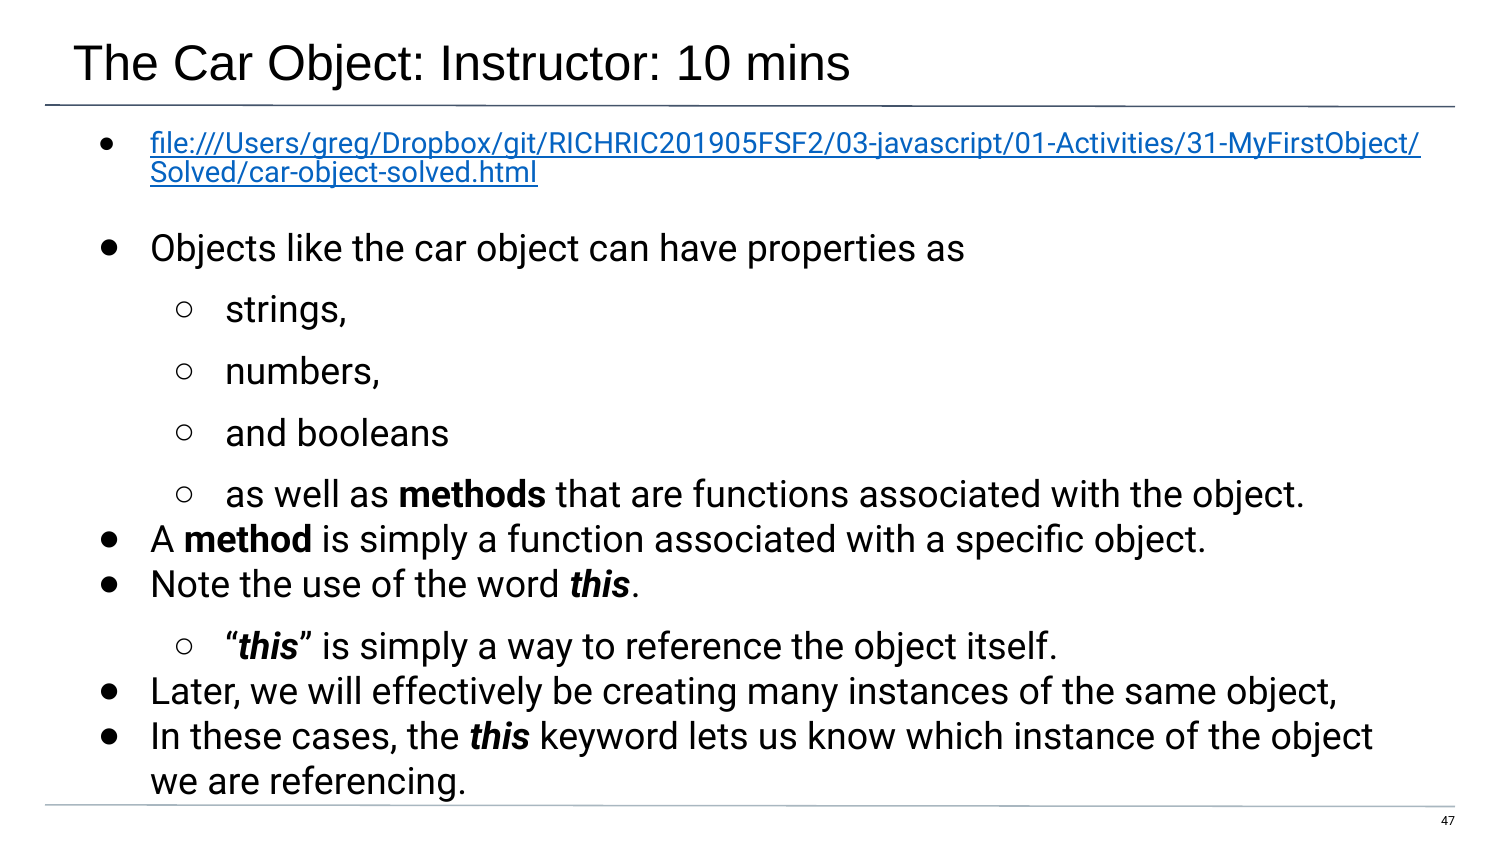

# The Car Object: Instructor: 10 mins
file:///Users/greg/Dropbox/git/RICHRIC201905FSF2/03-javascript/01-Activities/31-MyFirstObject/Solved/car-object-solved.html

Objects like the car object can have properties as
strings,
numbers,
and booleans
as well as methods that are functions associated with the object.
A method is simply a function associated with a specific object.
Note the use of the word this.
“this” is simply a way to reference the object itself.
Later, we will effectively be creating many instances of the same object,
In these cases, the this keyword lets us know which instance of the object we are referencing.